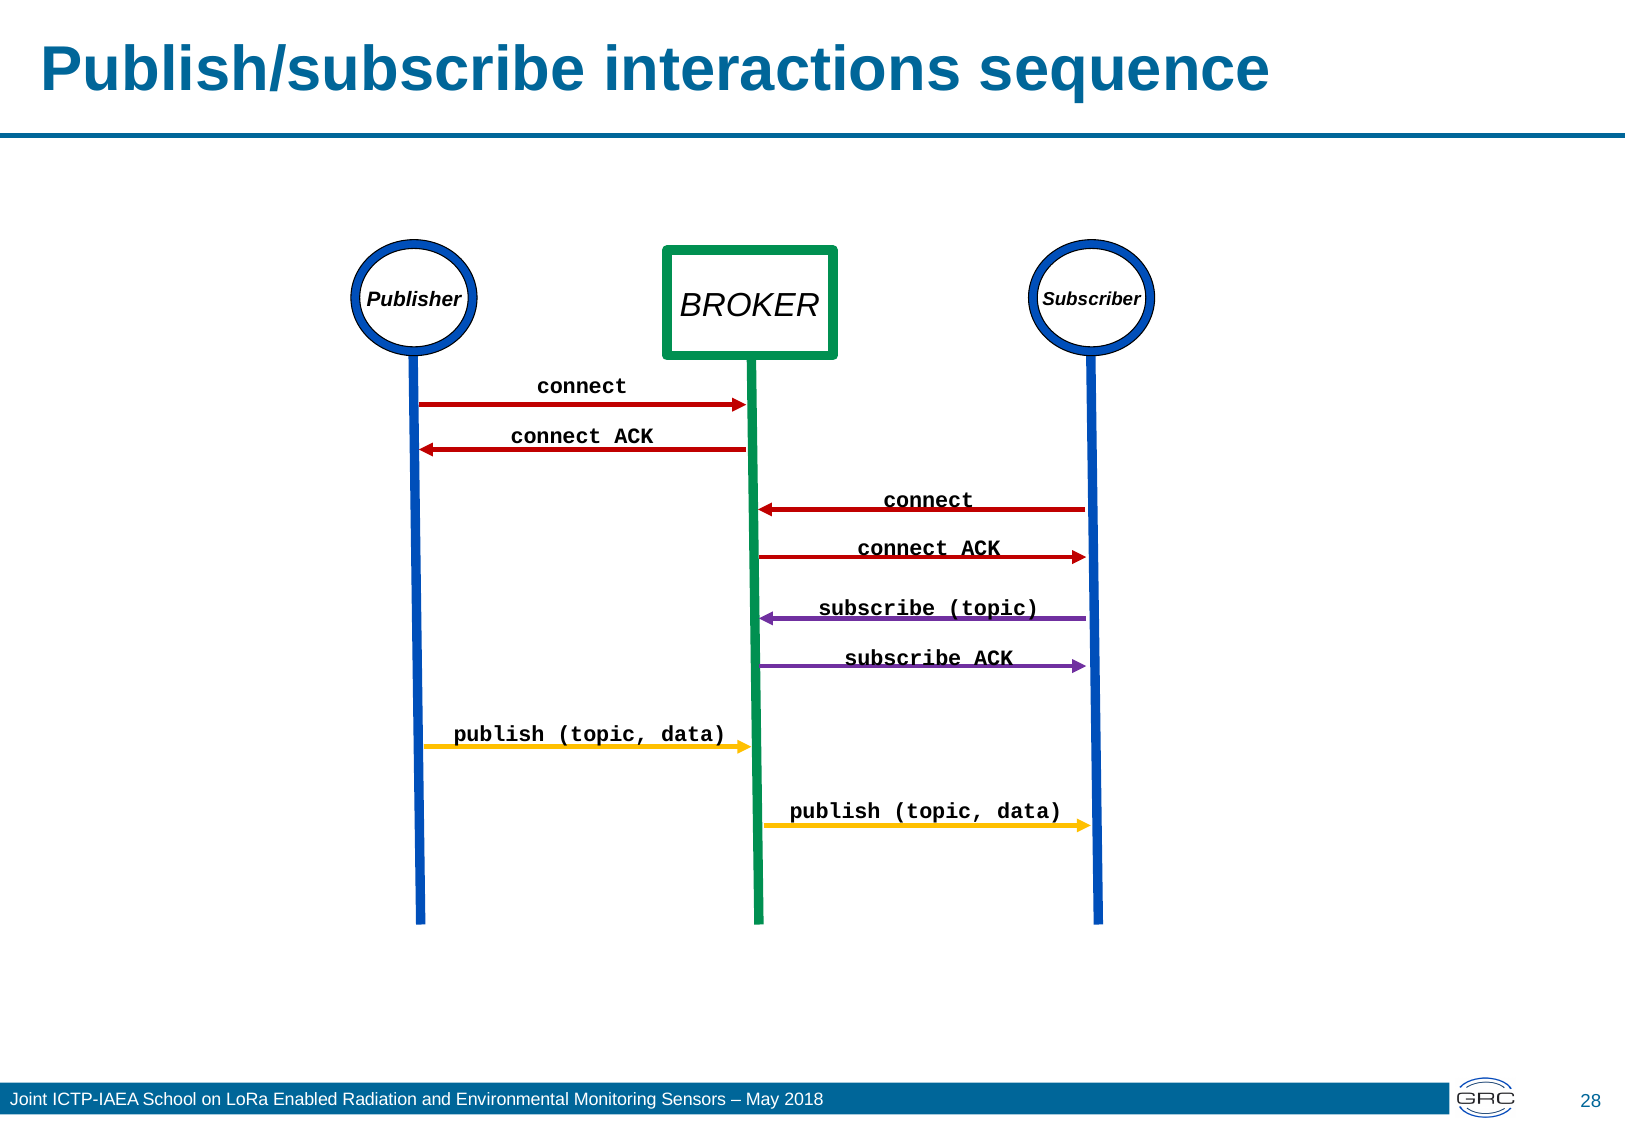

# Publish/subscribe interactions sequence
Publisher
Subscriber
BROKER
connect
connect ACK
connect
connect ACK
subscribe (topic)
subscribe ACK
publish (topic, data)
publish (topic, data)
28